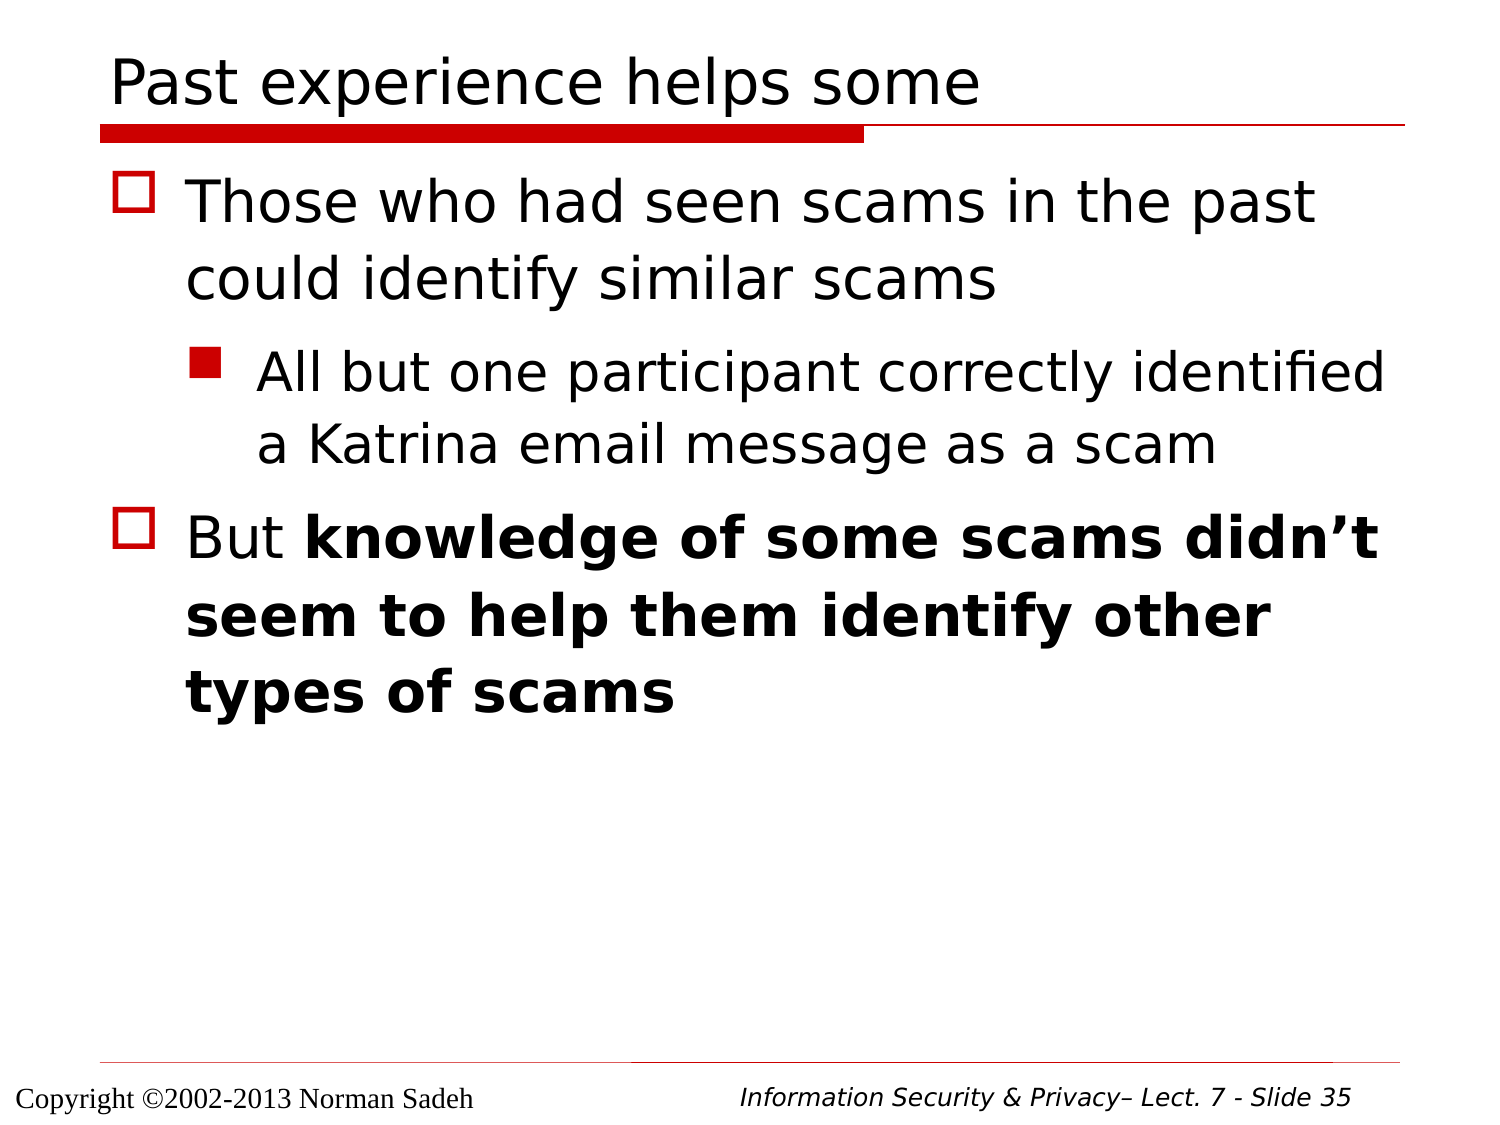

# Past experience helps some
Those who had seen scams in the past could identify similar scams
All but one participant correctly identified a Katrina email message as a scam
But knowledge of some scams didn’t seem to help them identify other types of scams